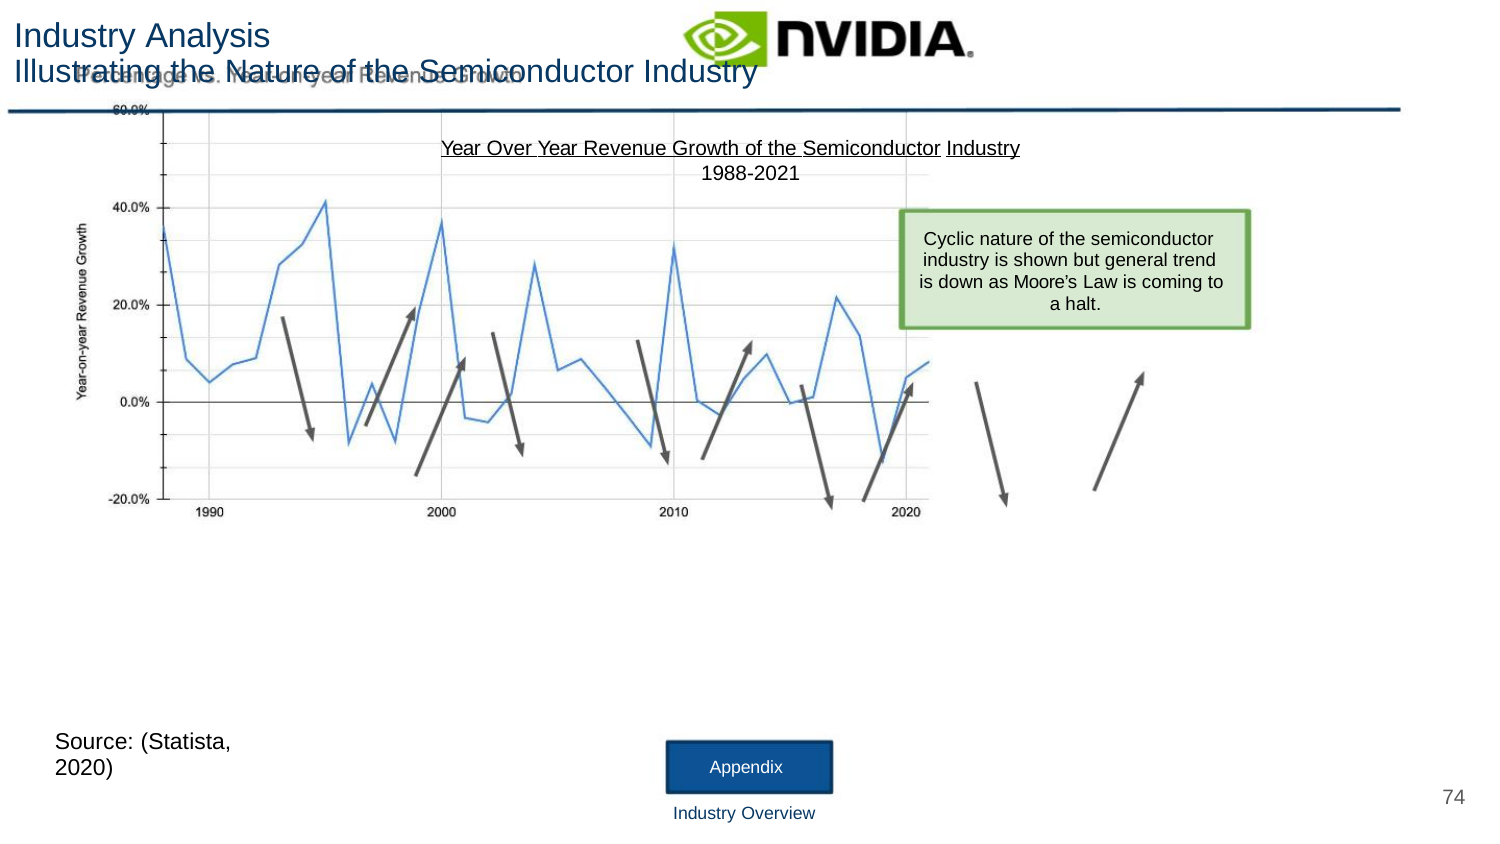

Industry Analysis
Illustrating the Nature of the Semiconductor Industry
Year Over Year Revenue Growth of the Semiconductor Industry
1988-2021
Cyclic nature of the semiconductor
industry is shown but general trend
is down as Moore’s Law is coming to
a halt.
Source: (Statista, 2020)
Appendix
74
Industry Overview